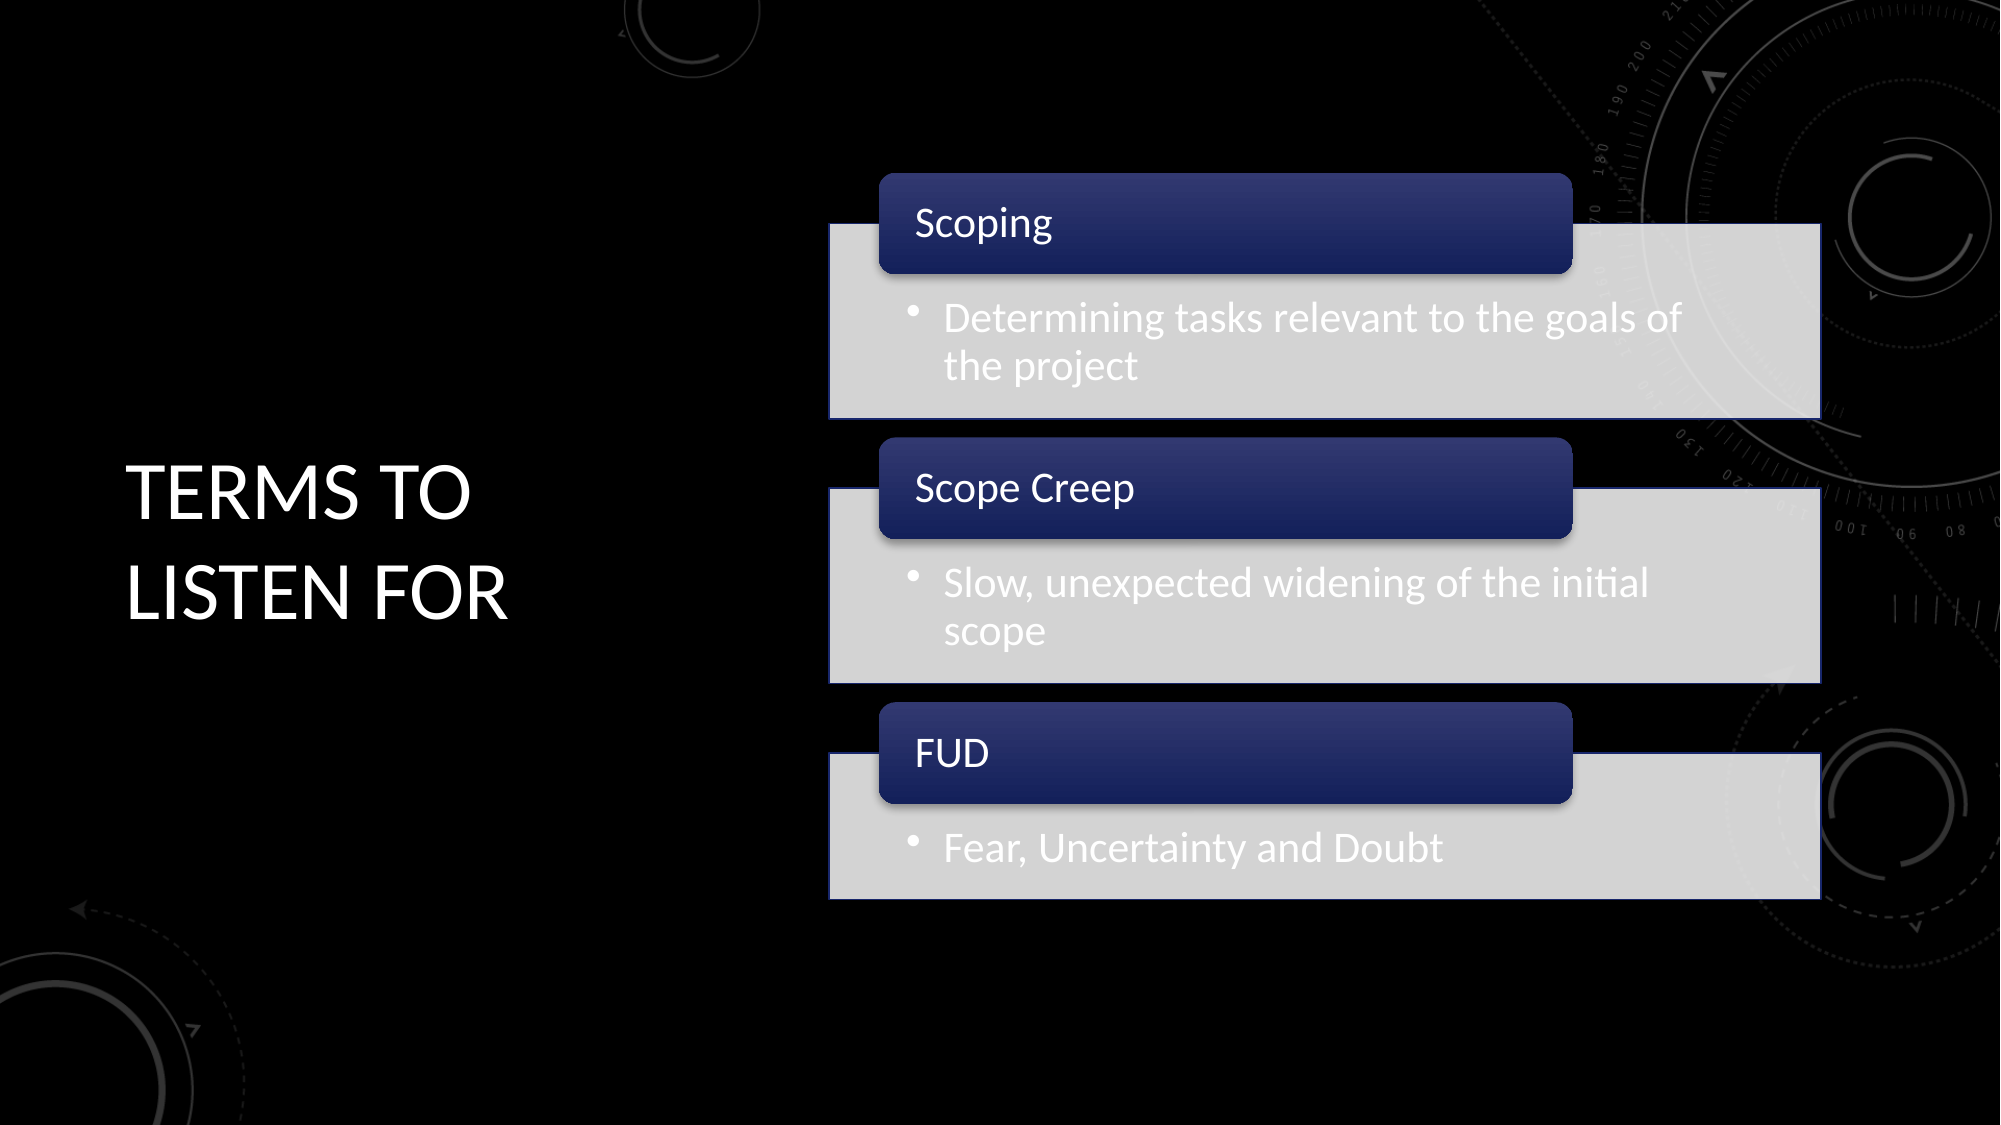

Determining tasks relevant to the goals of the project
Scoping
Slow, unexpected widening of the initial scope
Scope Creep
Fear, Uncertainty and Doubt
FUD
# Terms to listen for